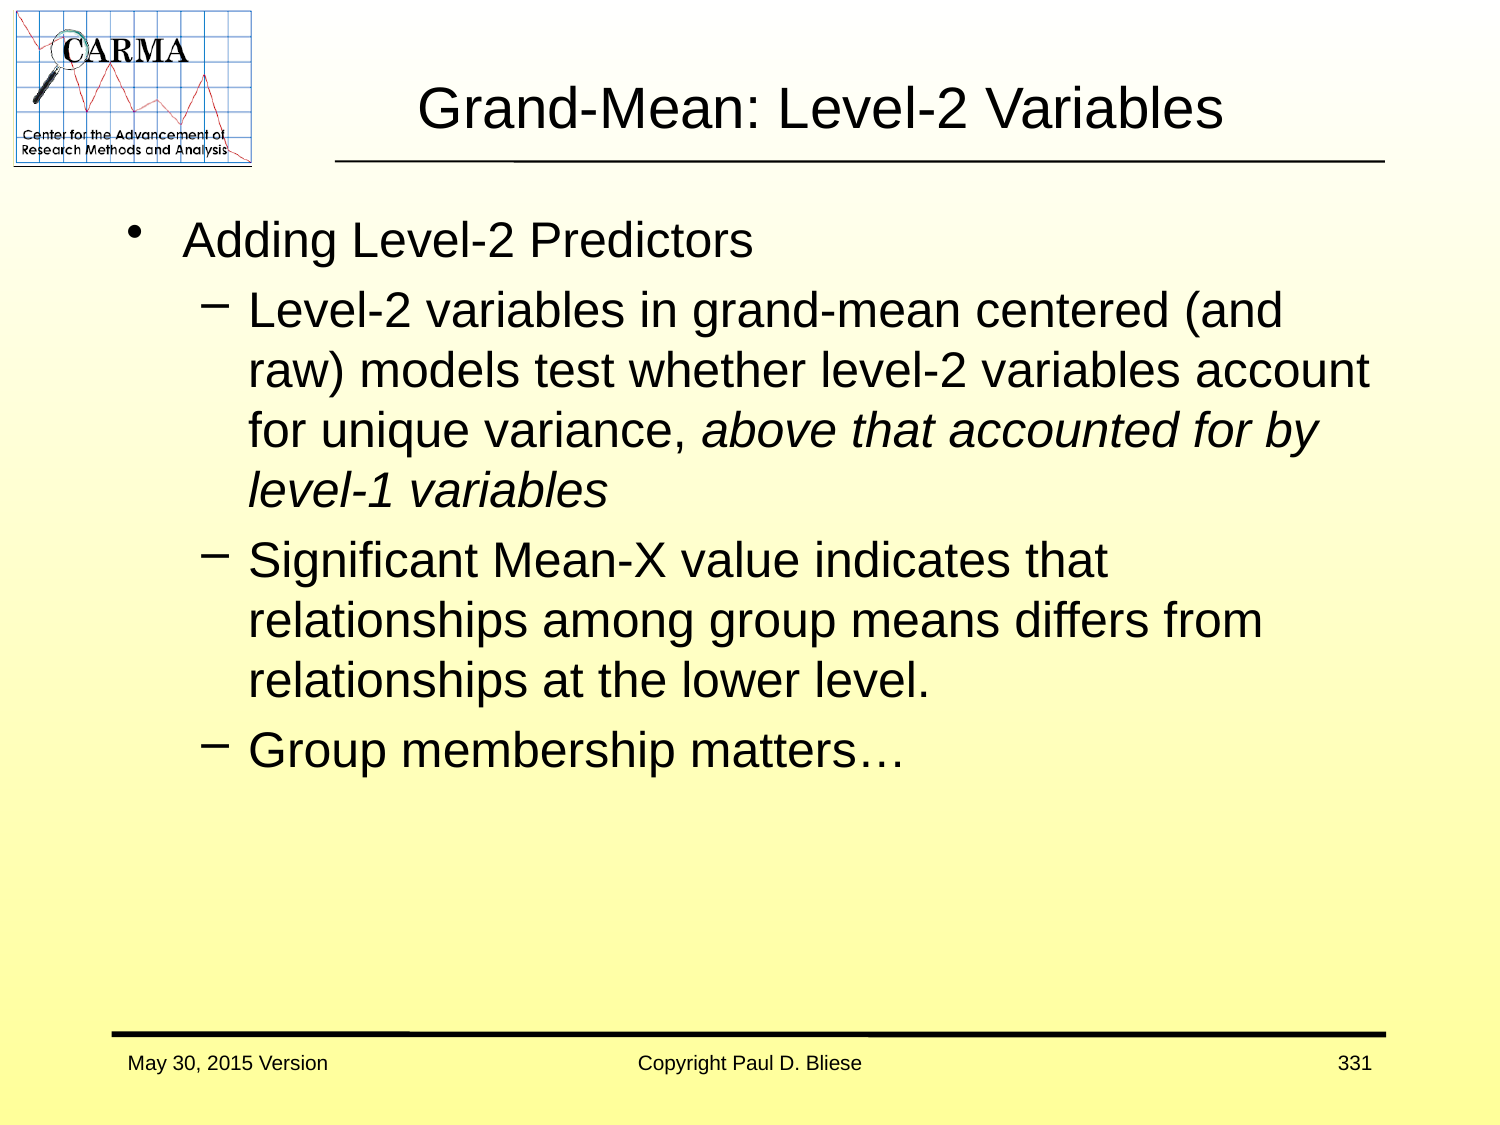

# Grand-Mean: Level-2 Variables
Adding Level-2 Predictors
Level-2 variables in grand-mean centered (and raw) models test whether level-2 variables account for unique variance, above that accounted for by level-1 variables
Significant Mean-X value indicates that relationships among group means differs from relationships at the lower level.
Group membership matters…
May 30, 2015 Version
Copyright Paul D. Bliese
331